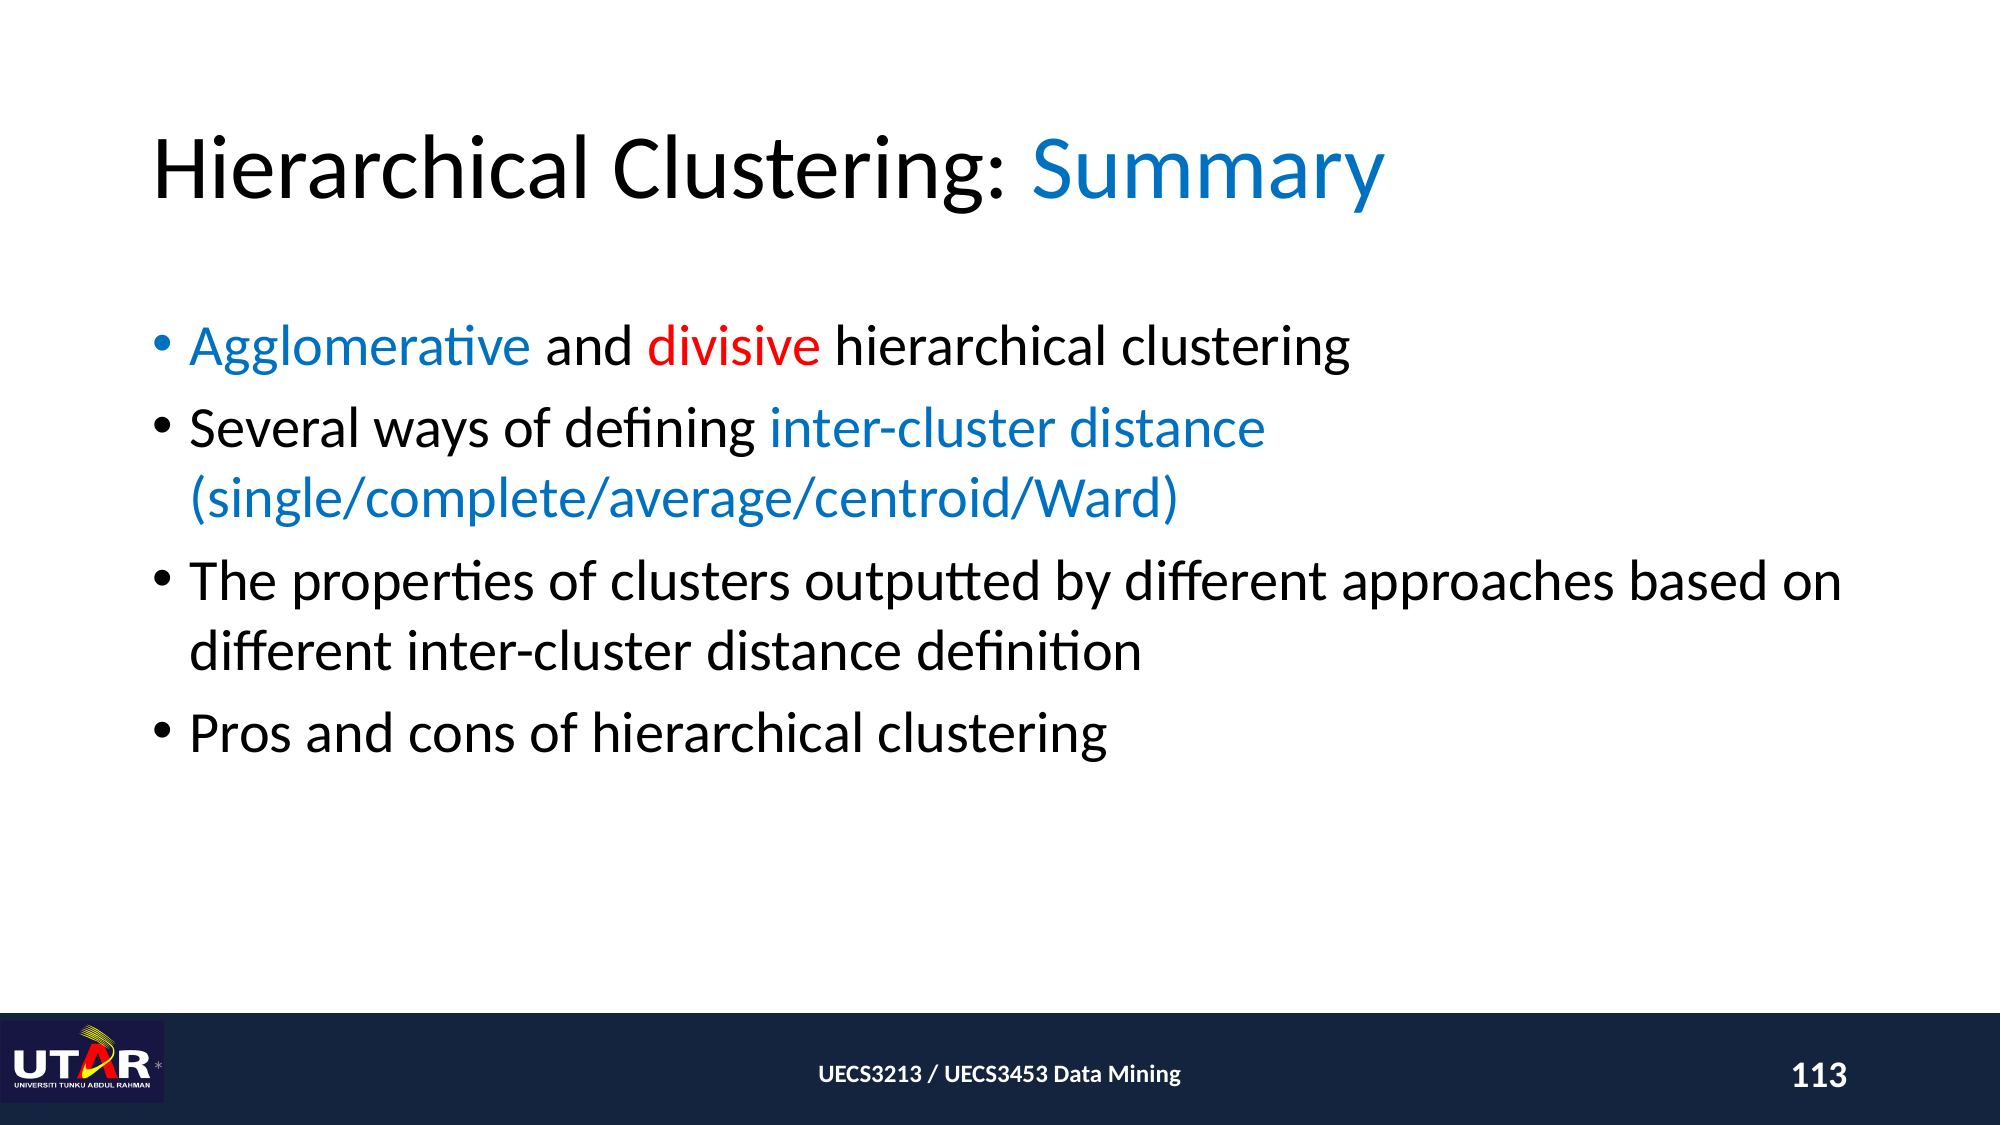

# Hierarchical Clustering: Summary
Agglomerative and divisive hierarchical clustering
Several ways of defining inter-cluster distance (single/complete/average/centroid/Ward)
The properties of clusters outputted by different approaches based on different inter-cluster distance definition
Pros and cons of hierarchical clustering
*
UECS3213 / UECS3453 Data Mining
113